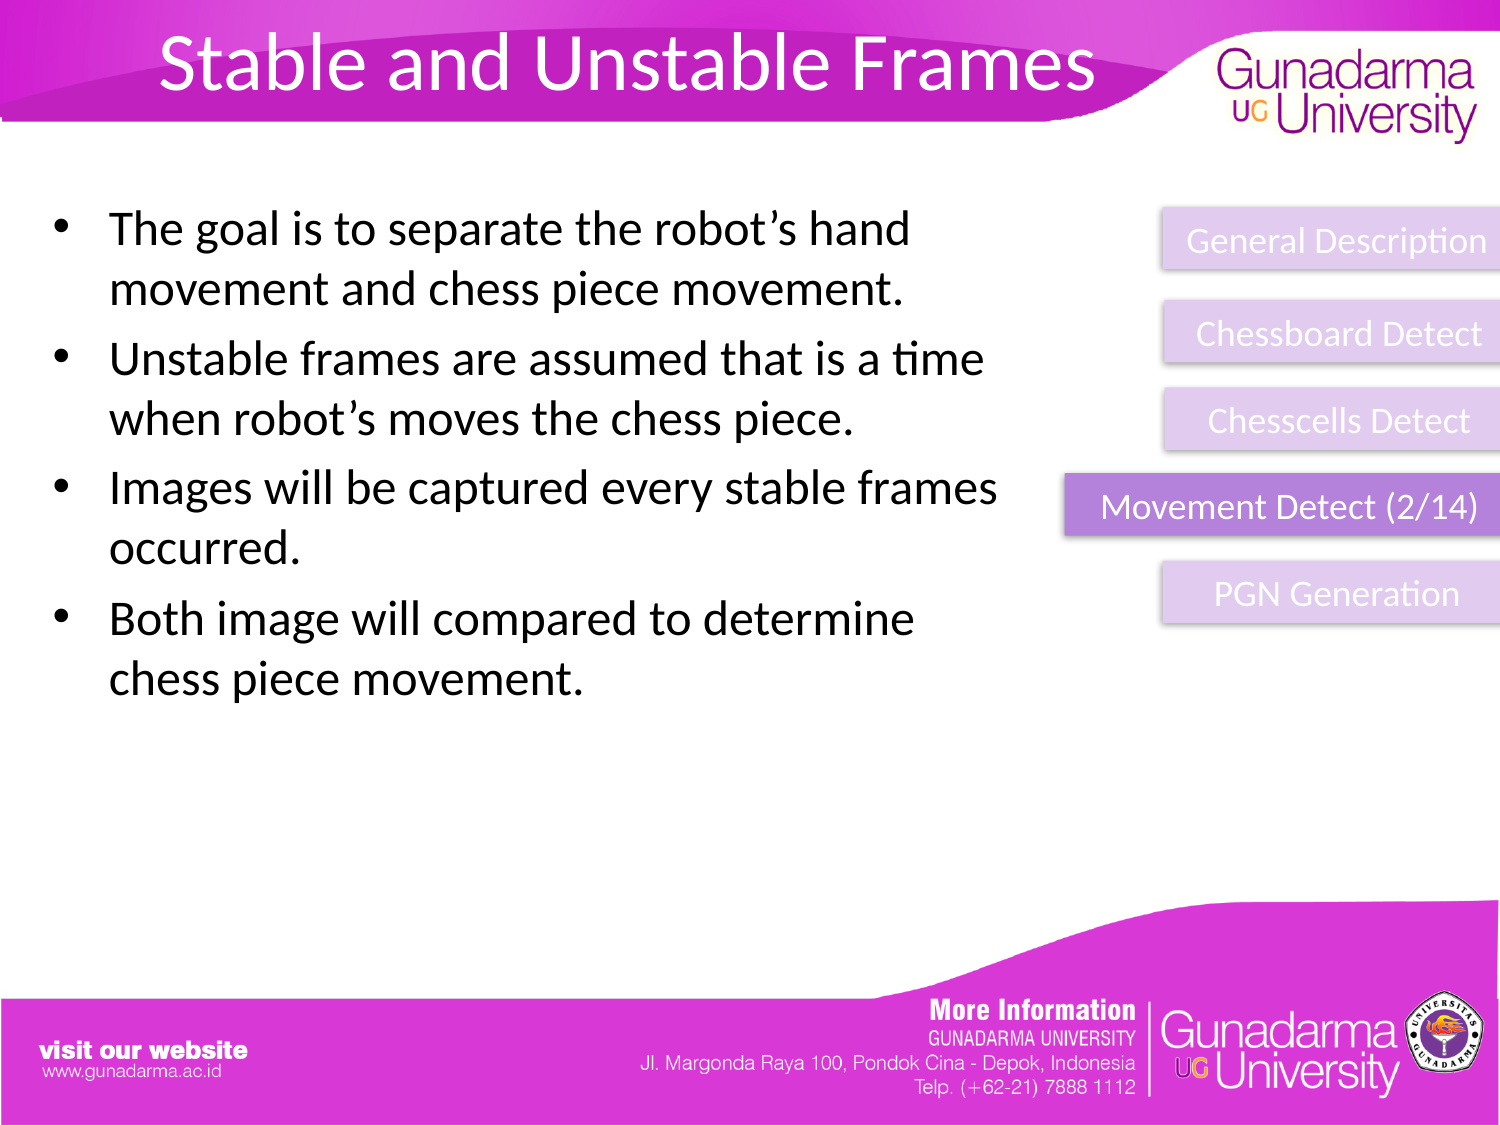

# Stable and Unstable Frames
The goal is to separate the robot’s hand movement and chess piece movement.
Unstable frames are assumed that is a time when robot’s moves the chess piece.
Images will be captured every stable frames occurred.
Both image will compared to determine chess piece movement.
General Description
Chessboard Detect
Chesscells Detect
Movement Detect (2/14)
PGN Generation